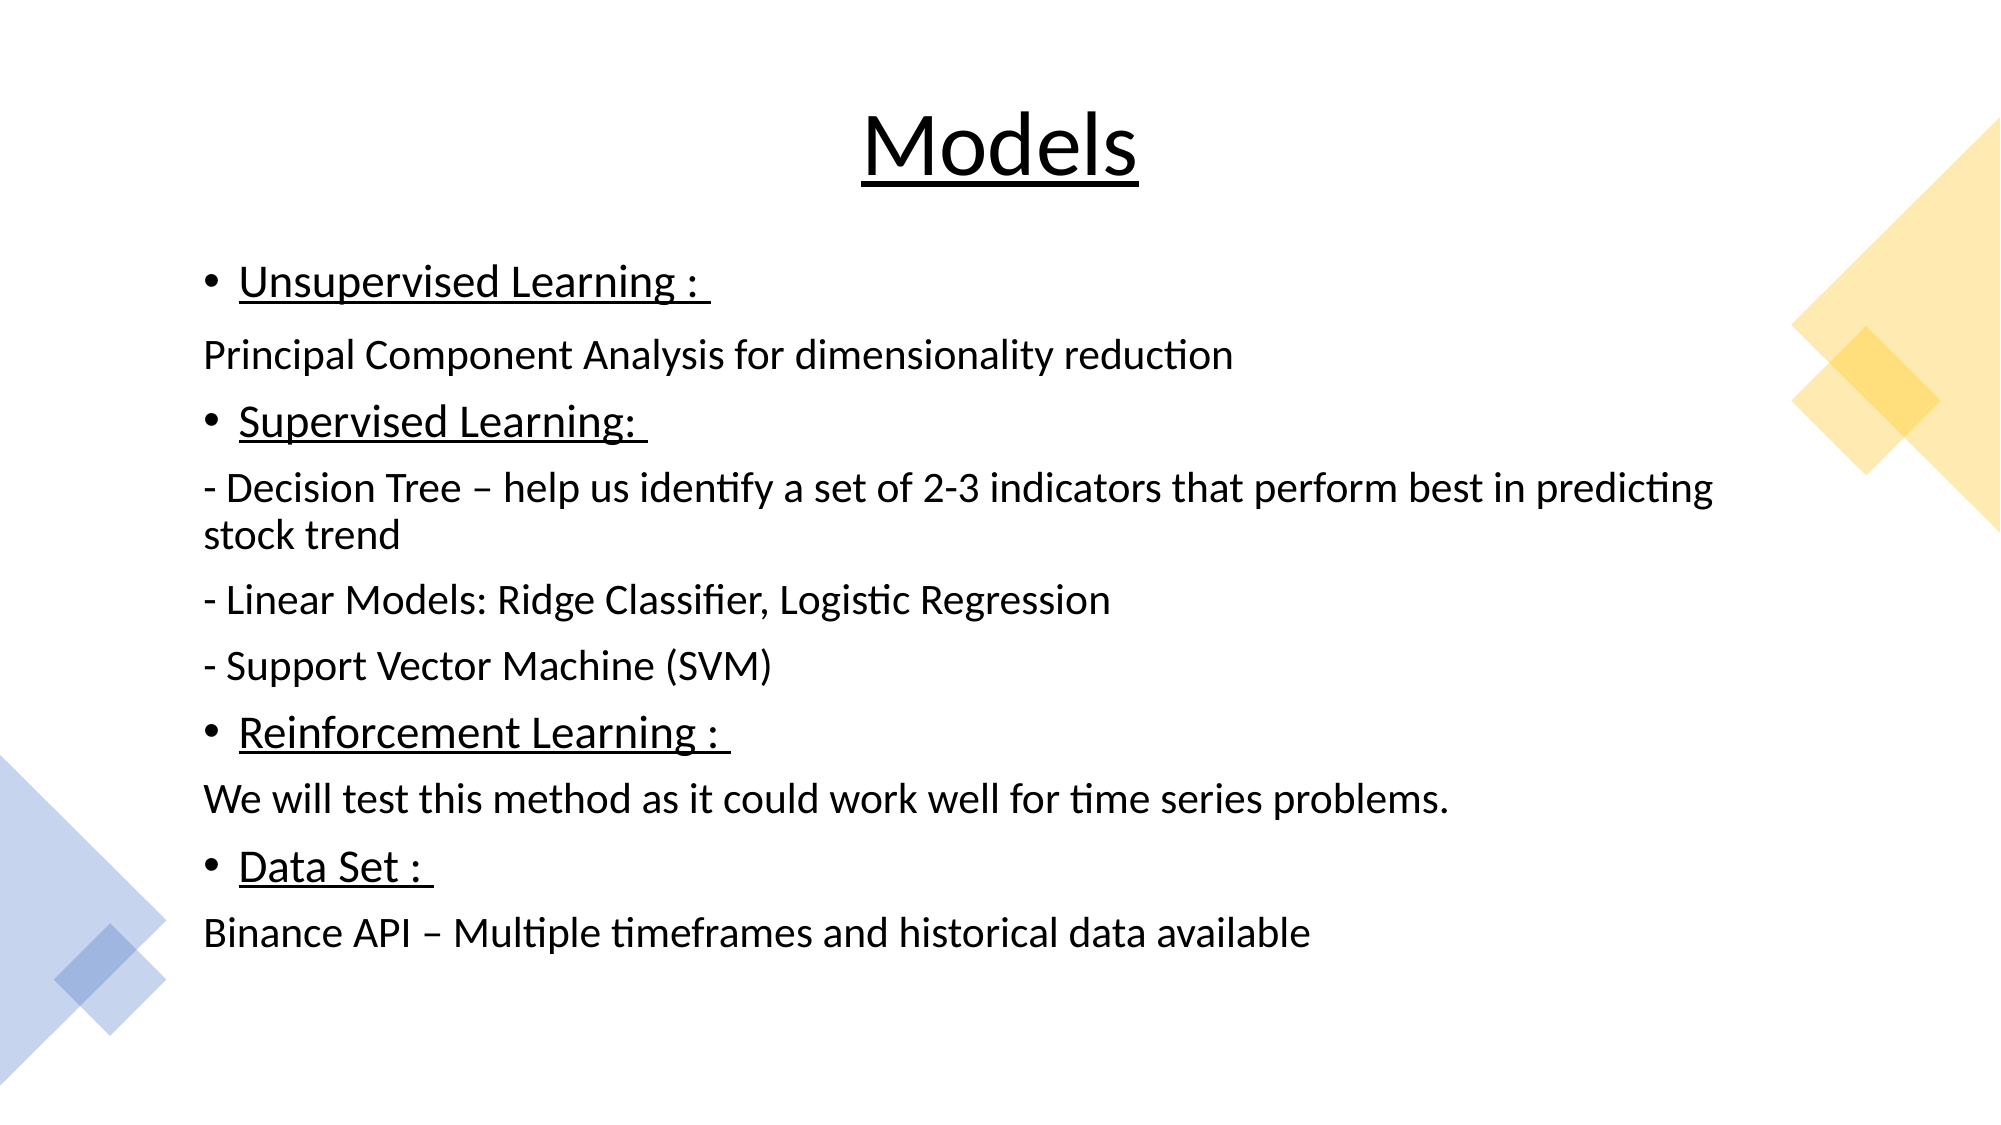

# Models

Unsupervised Learning :
Principal Component Analysis for dimensionality reduction
Supervised Learning:
- Decision Tree – help us identify a set of 2-3 indicators that perform best in predicting stock trend
- Linear Models: Ridge Classifier, Logistic Regression
- Support Vector Machine (SVM)
Reinforcement Learning :
We will test this method as it could work well for time series problems.
Data Set :
Binance API – Multiple timeframes and historical data available